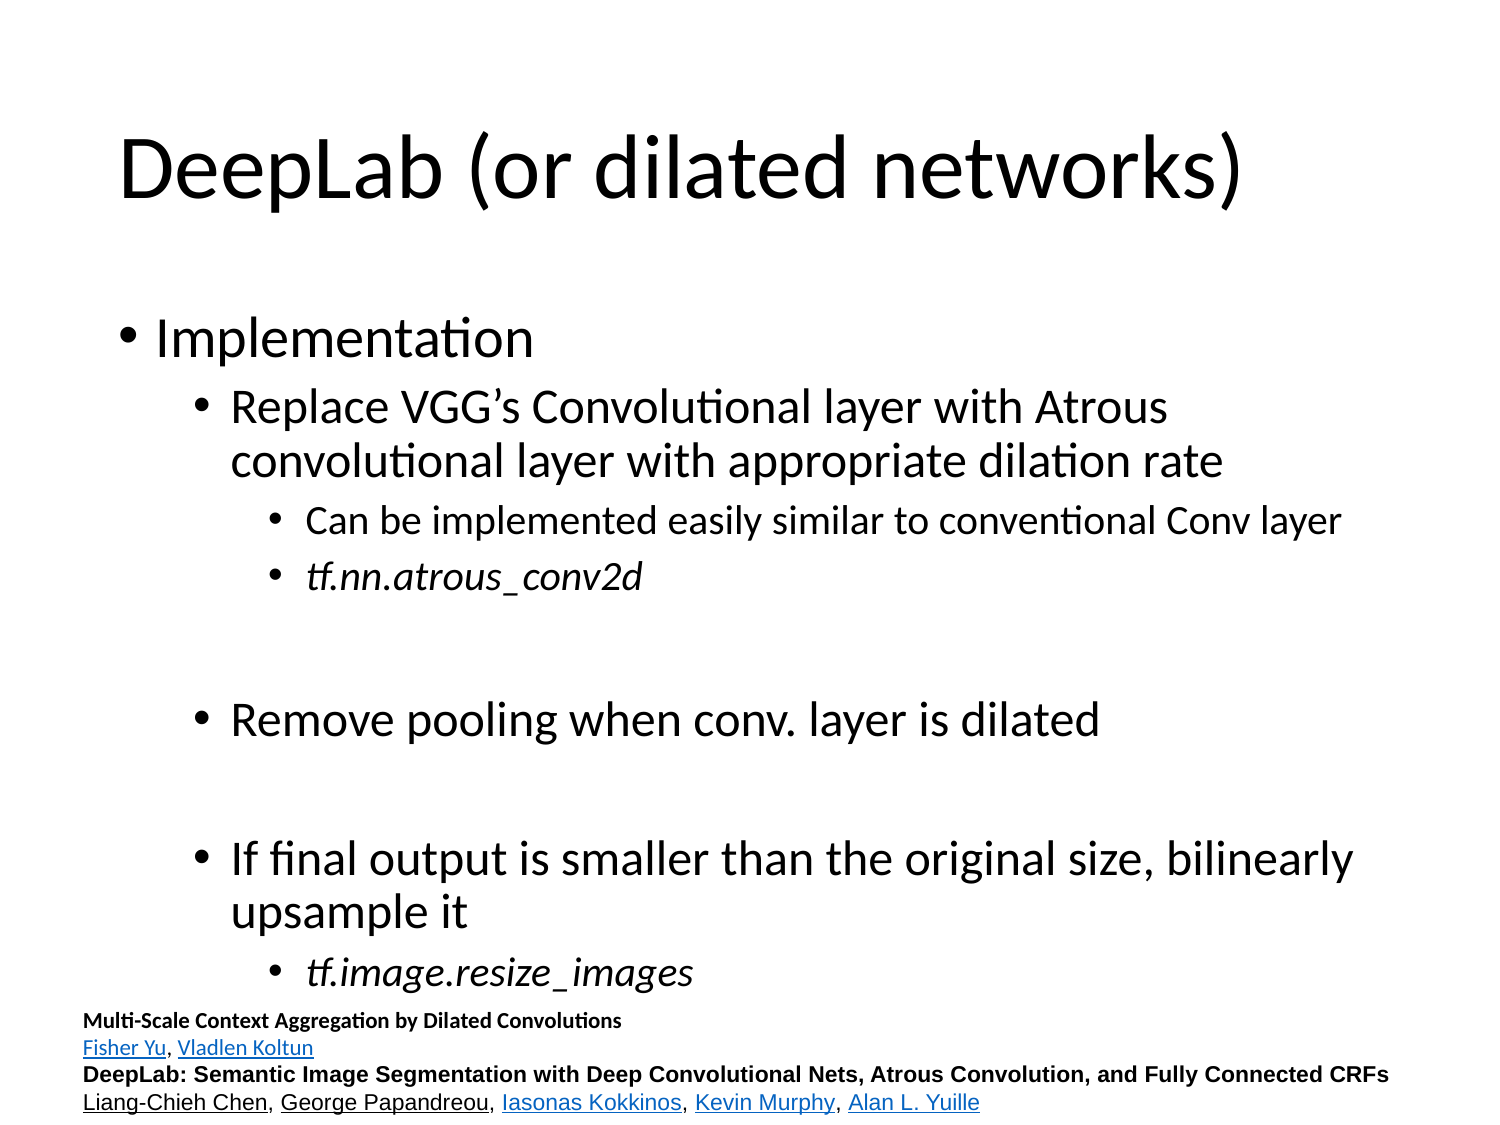

# DeepLab (or dilated networks)
Implementation
Replace VGG’s Convolutional layer with Atrous convolutional layer with appropriate dilation rate
Can be implemented easily similar to conventional Conv layer
tf.nn.atrous_conv2d

Remove pooling when conv. layer is dilated

If final output is smaller than the original size, bilinearly upsample it
tf.image.resize_images

Multi-Scale Context Aggregation by Dilated Convolutions
Fisher Yu, Vladlen Koltun
DeepLab: Semantic Image Segmentation with Deep Convolutional Nets, Atrous Convolution, and Fully Connected CRFs
Liang-Chieh Chen, George Papandreou, Iasonas Kokkinos, Kevin Murphy, Alan L. Yuille